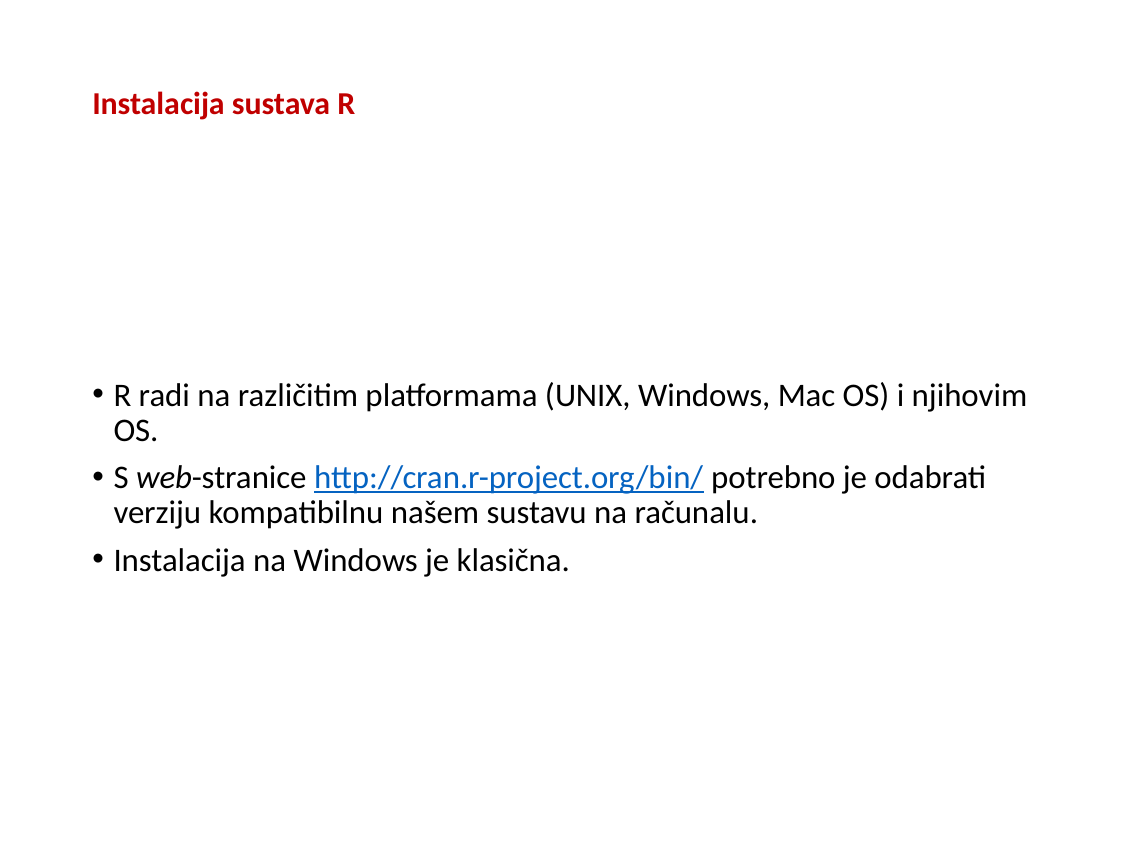

# Instalacija sustava R

R radi na različitim platformama (UNIX, Windows, Mac OS) i njihovim OS.
S web-stranice http://cran.r-project.org/bin/ potrebno je odabrati verziju kompatibilnu našem sustavu na računalu.
Instalacija na Windows je klasična.